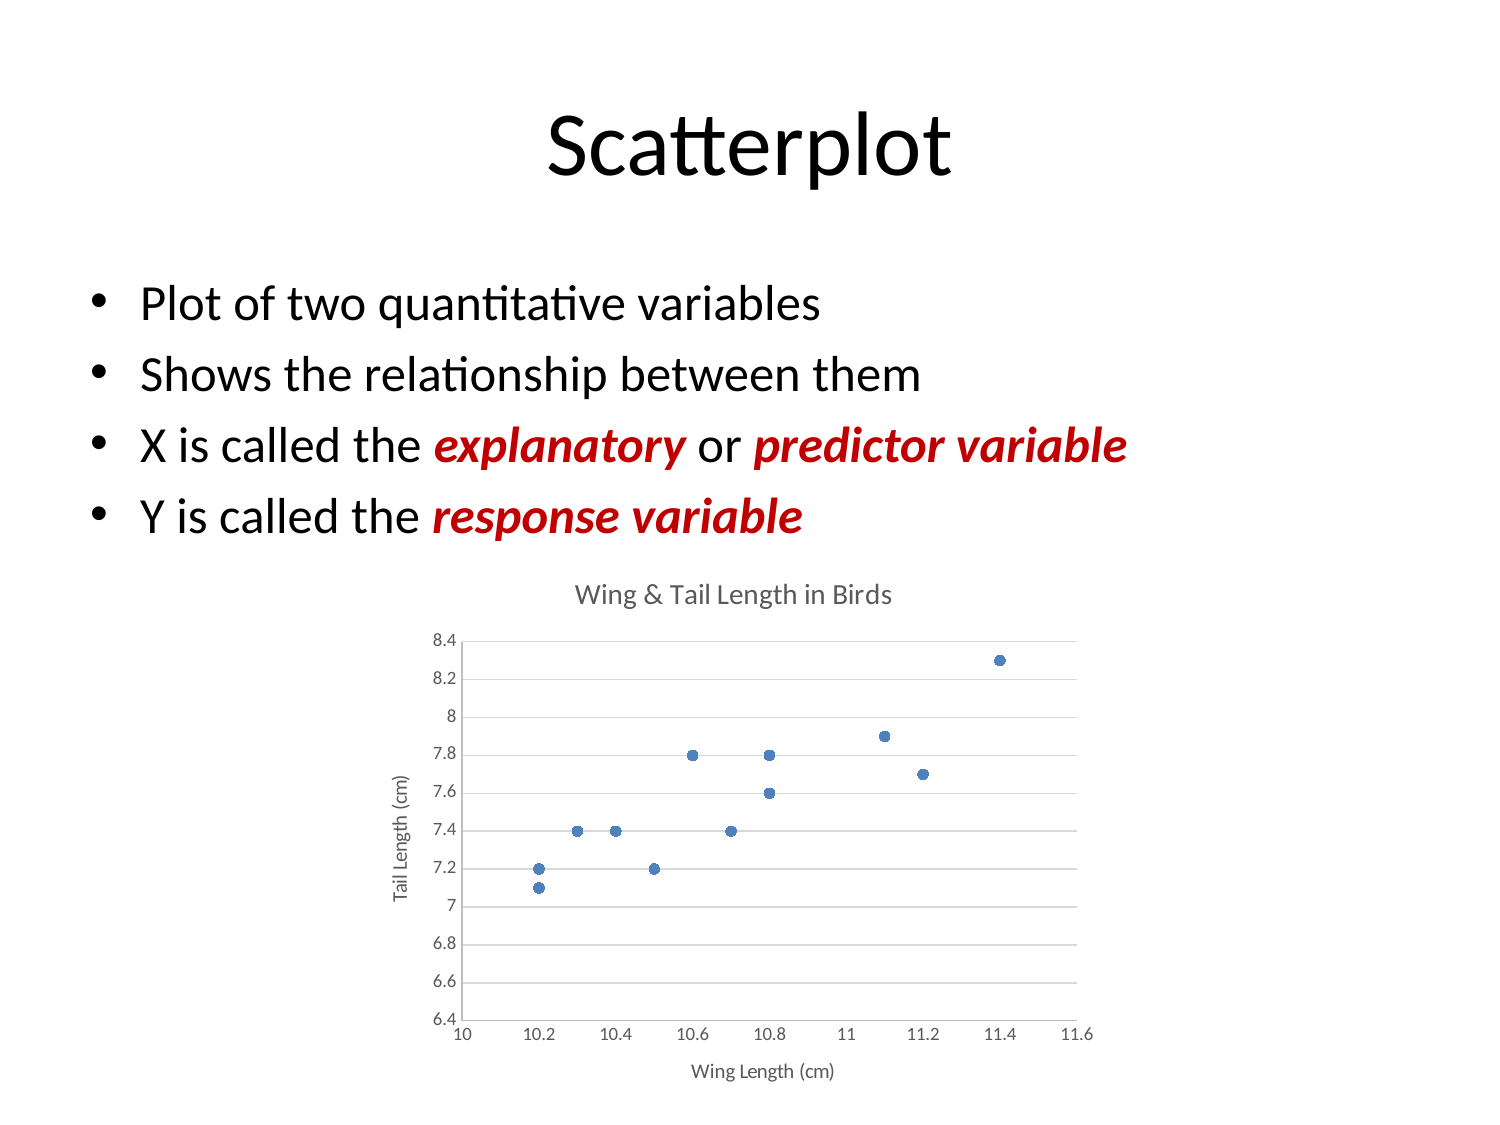

# Scatterplot
Plot of two quantitative variables
Shows the relationship between them
X is called the explanatory or predictor variable
Y is called the response variable

### Chart: Wing & Tail Length in Birds

| Category |  |
|---|---|